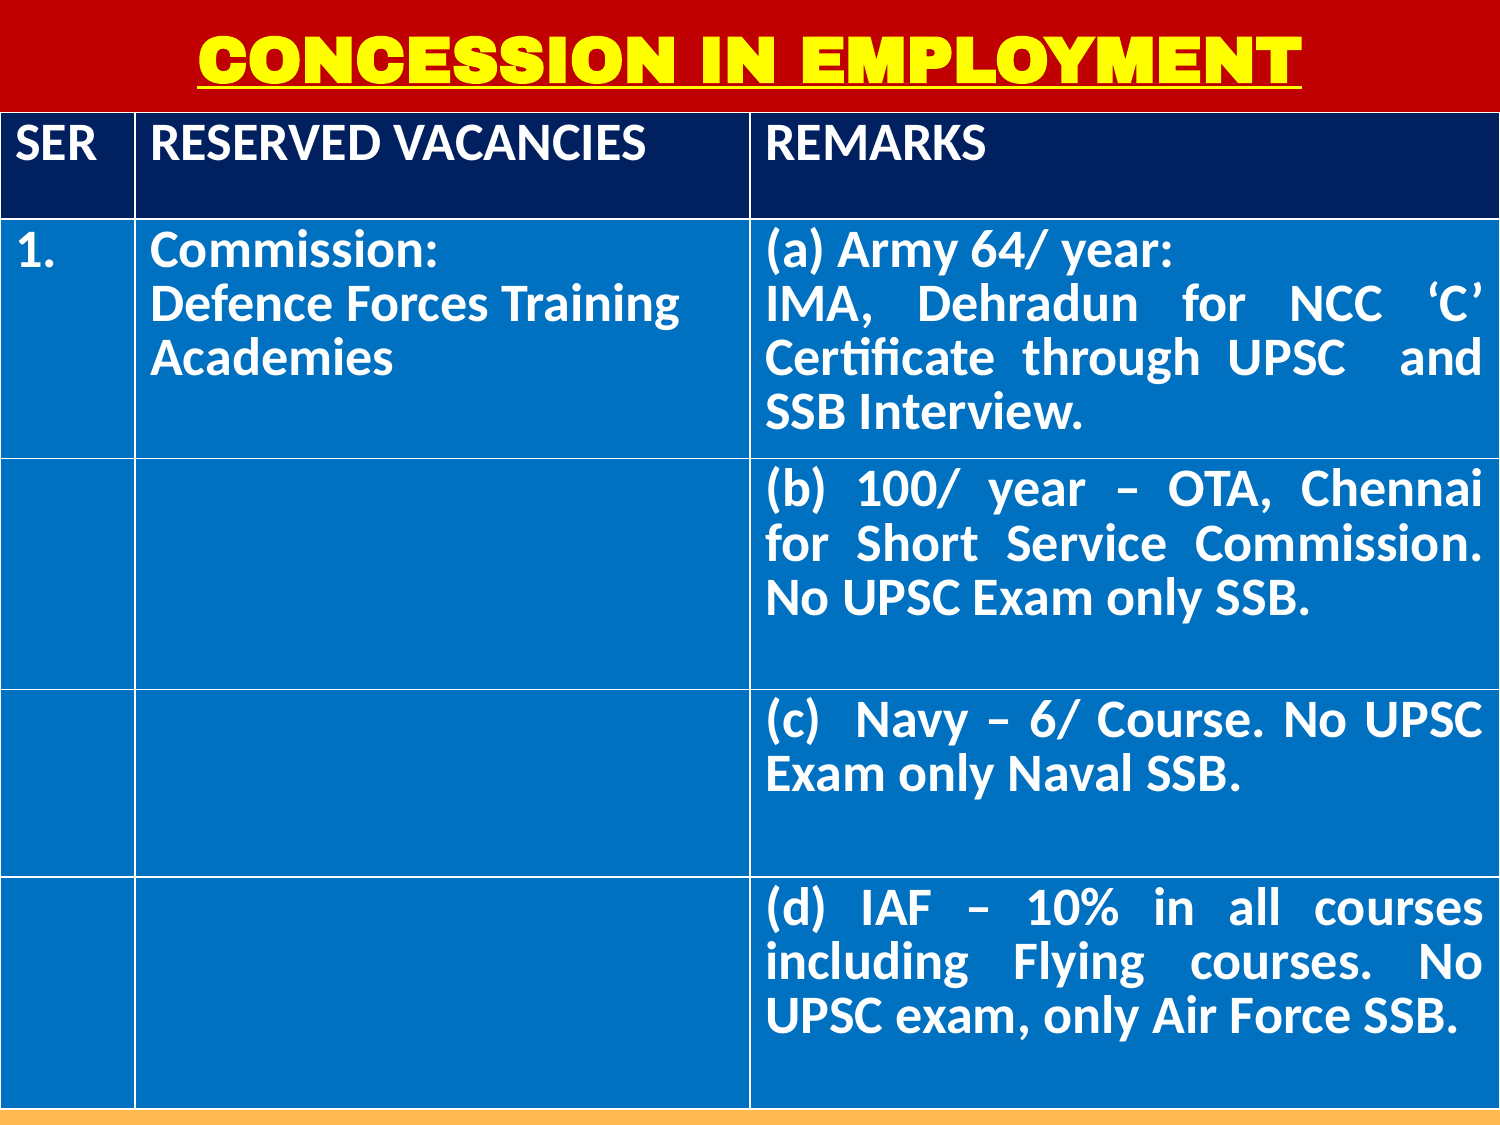

CONCESSION IN EMPLOYMENT
| SER | RESERVED VACANCIES | REMARKS |
| --- | --- | --- |
| 1. | Commission: Defence Forces Training Academies | (a) Army 64/ year: IMA, Dehradun for NCC ‘C’ Certificate through UPSC and SSB Interview. |
|  |  | (b) 100/ year – OTA, Chennai for Short Service Commission. No UPSC Exam only SSB. |
|  |  | (c) Navy – 6/ Course. No UPSC Exam only Naval SSB. |
|  |  | (d) IAF – 10% in all courses including Flying courses. No UPSC exam, only Air Force SSB. |